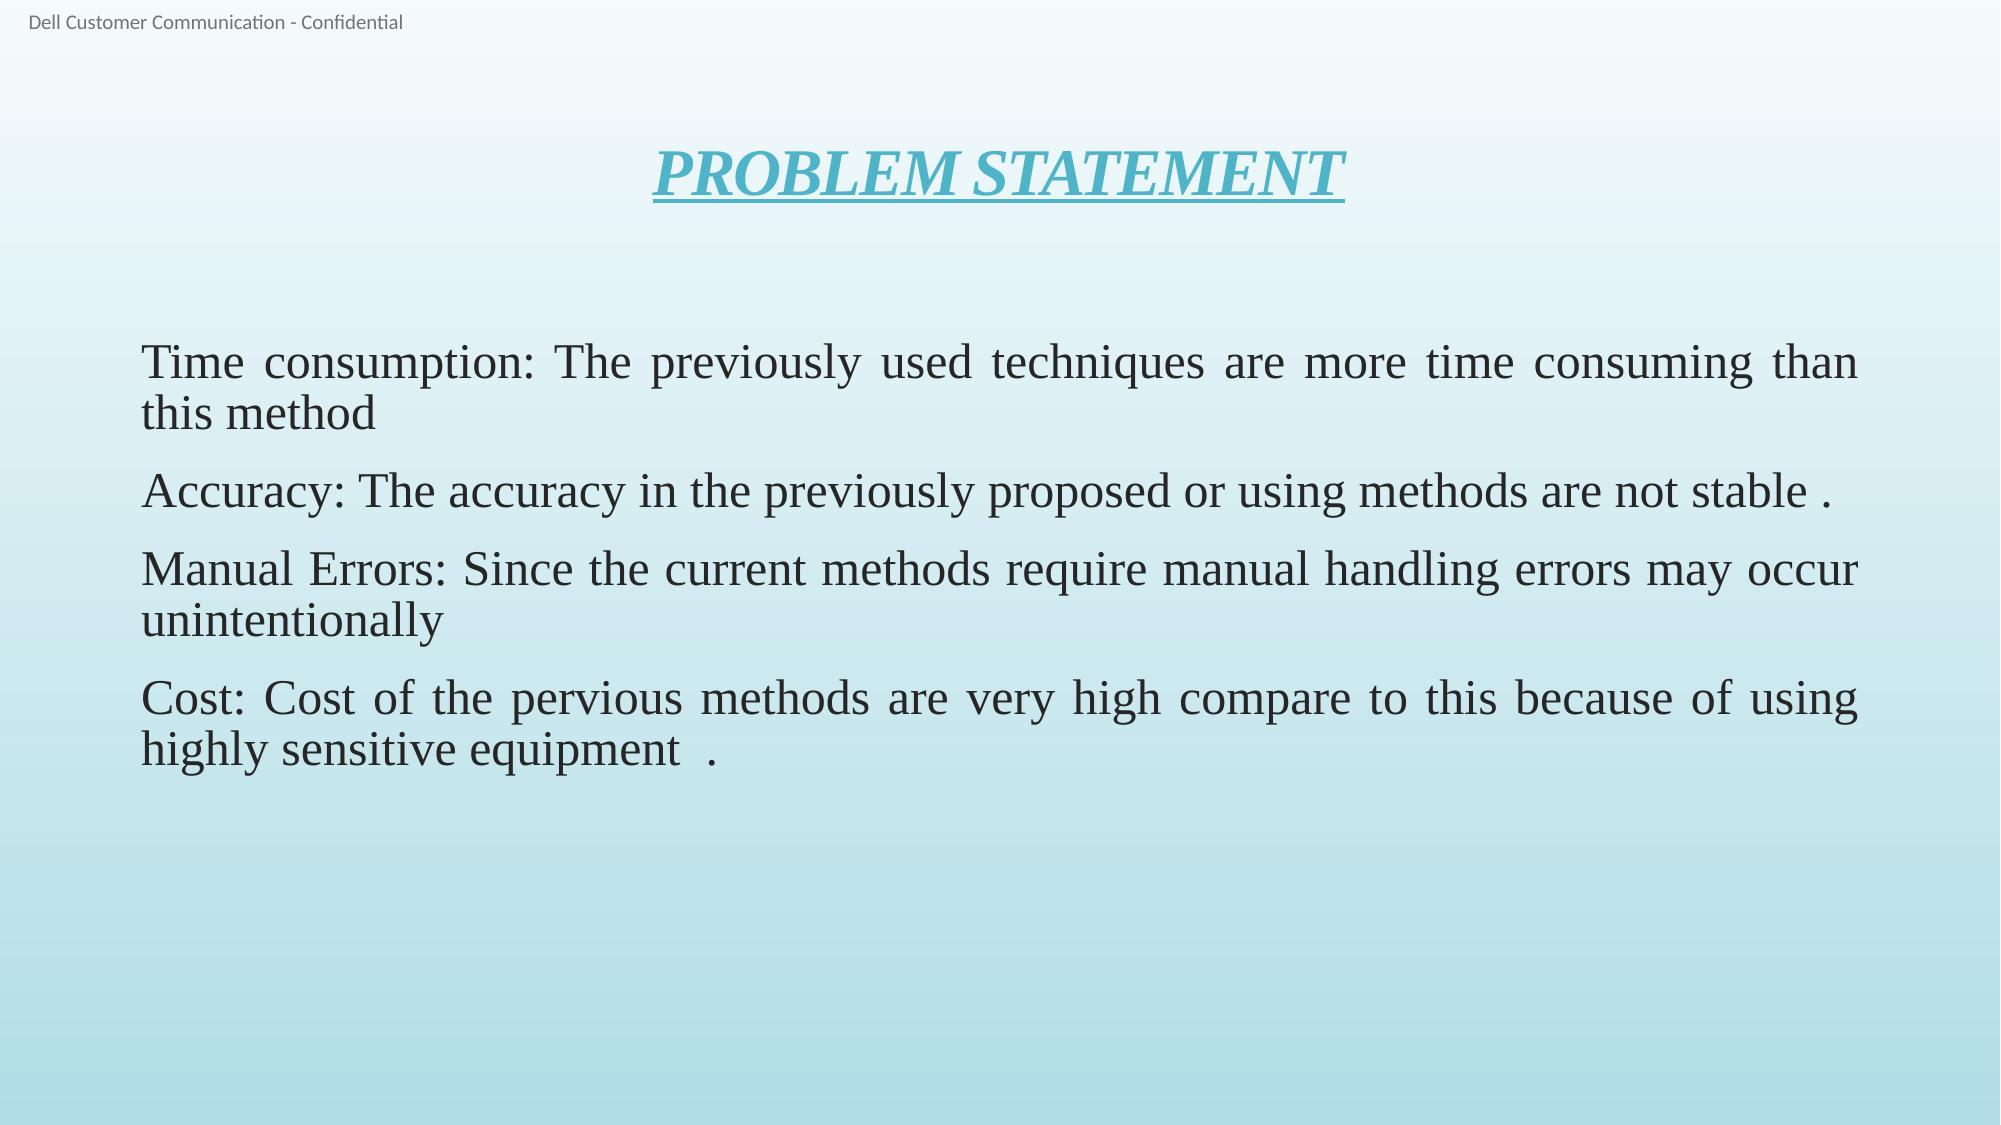

# PROBLEM STATEMENT
Time consumption: The previously used techniques are more time consuming than this method
Accuracy: The accuracy in the previously proposed or using methods are not stable .
Manual Errors: Since the current methods require manual handling errors may occur unintentionally
Cost: Cost of the pervious methods are very high compare to this because of using highly sensitive equipment  .